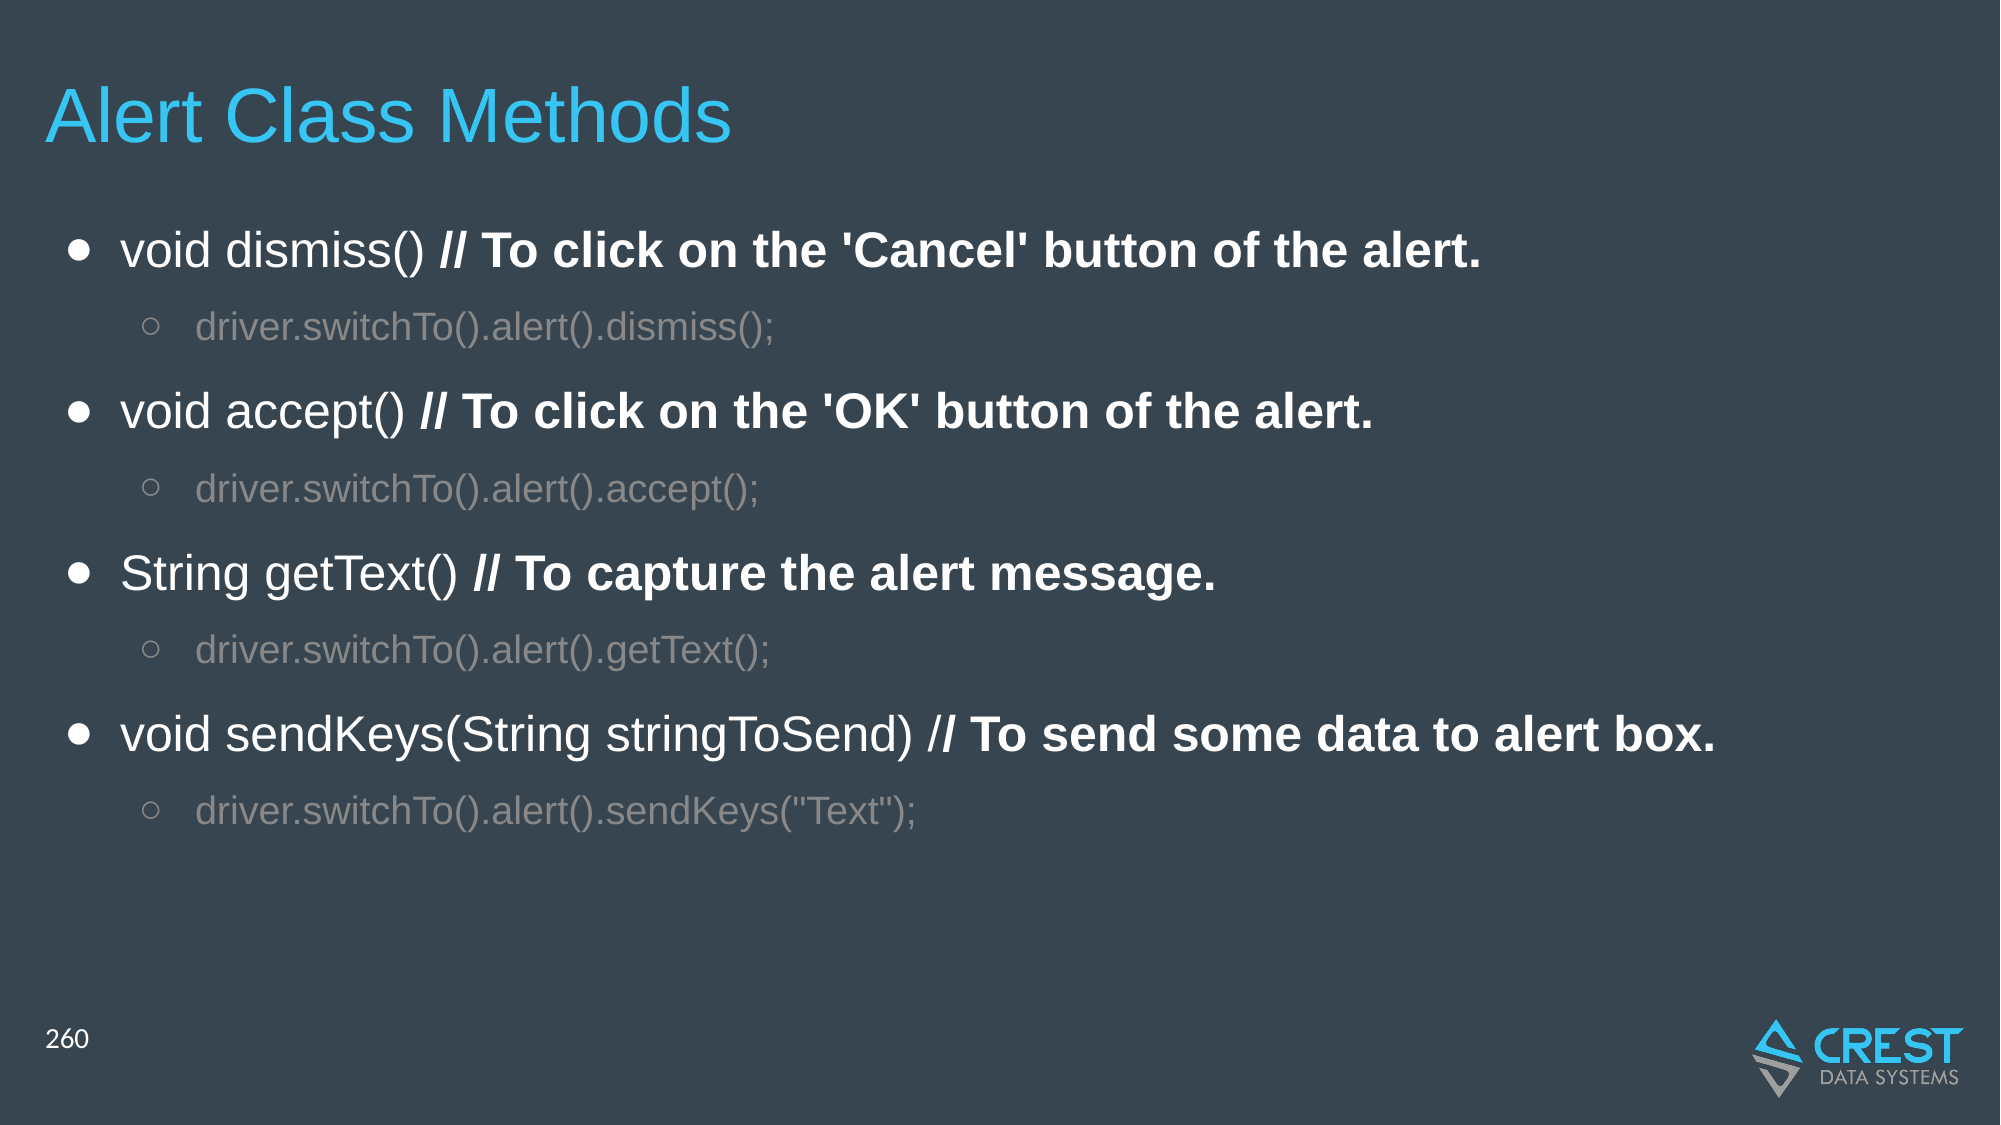

# Alert Class Methods
void dismiss() // To click on the 'Cancel' button of the alert.
driver.switchTo().alert().dismiss();
void accept() // To click on the 'OK' button of the alert.
driver.switchTo().alert().accept();
String getText() // To capture the alert message.
driver.switchTo().alert().getText();
void sendKeys(String stringToSend) // To send some data to alert box.
driver.switchTo().alert().sendKeys("Text");
260